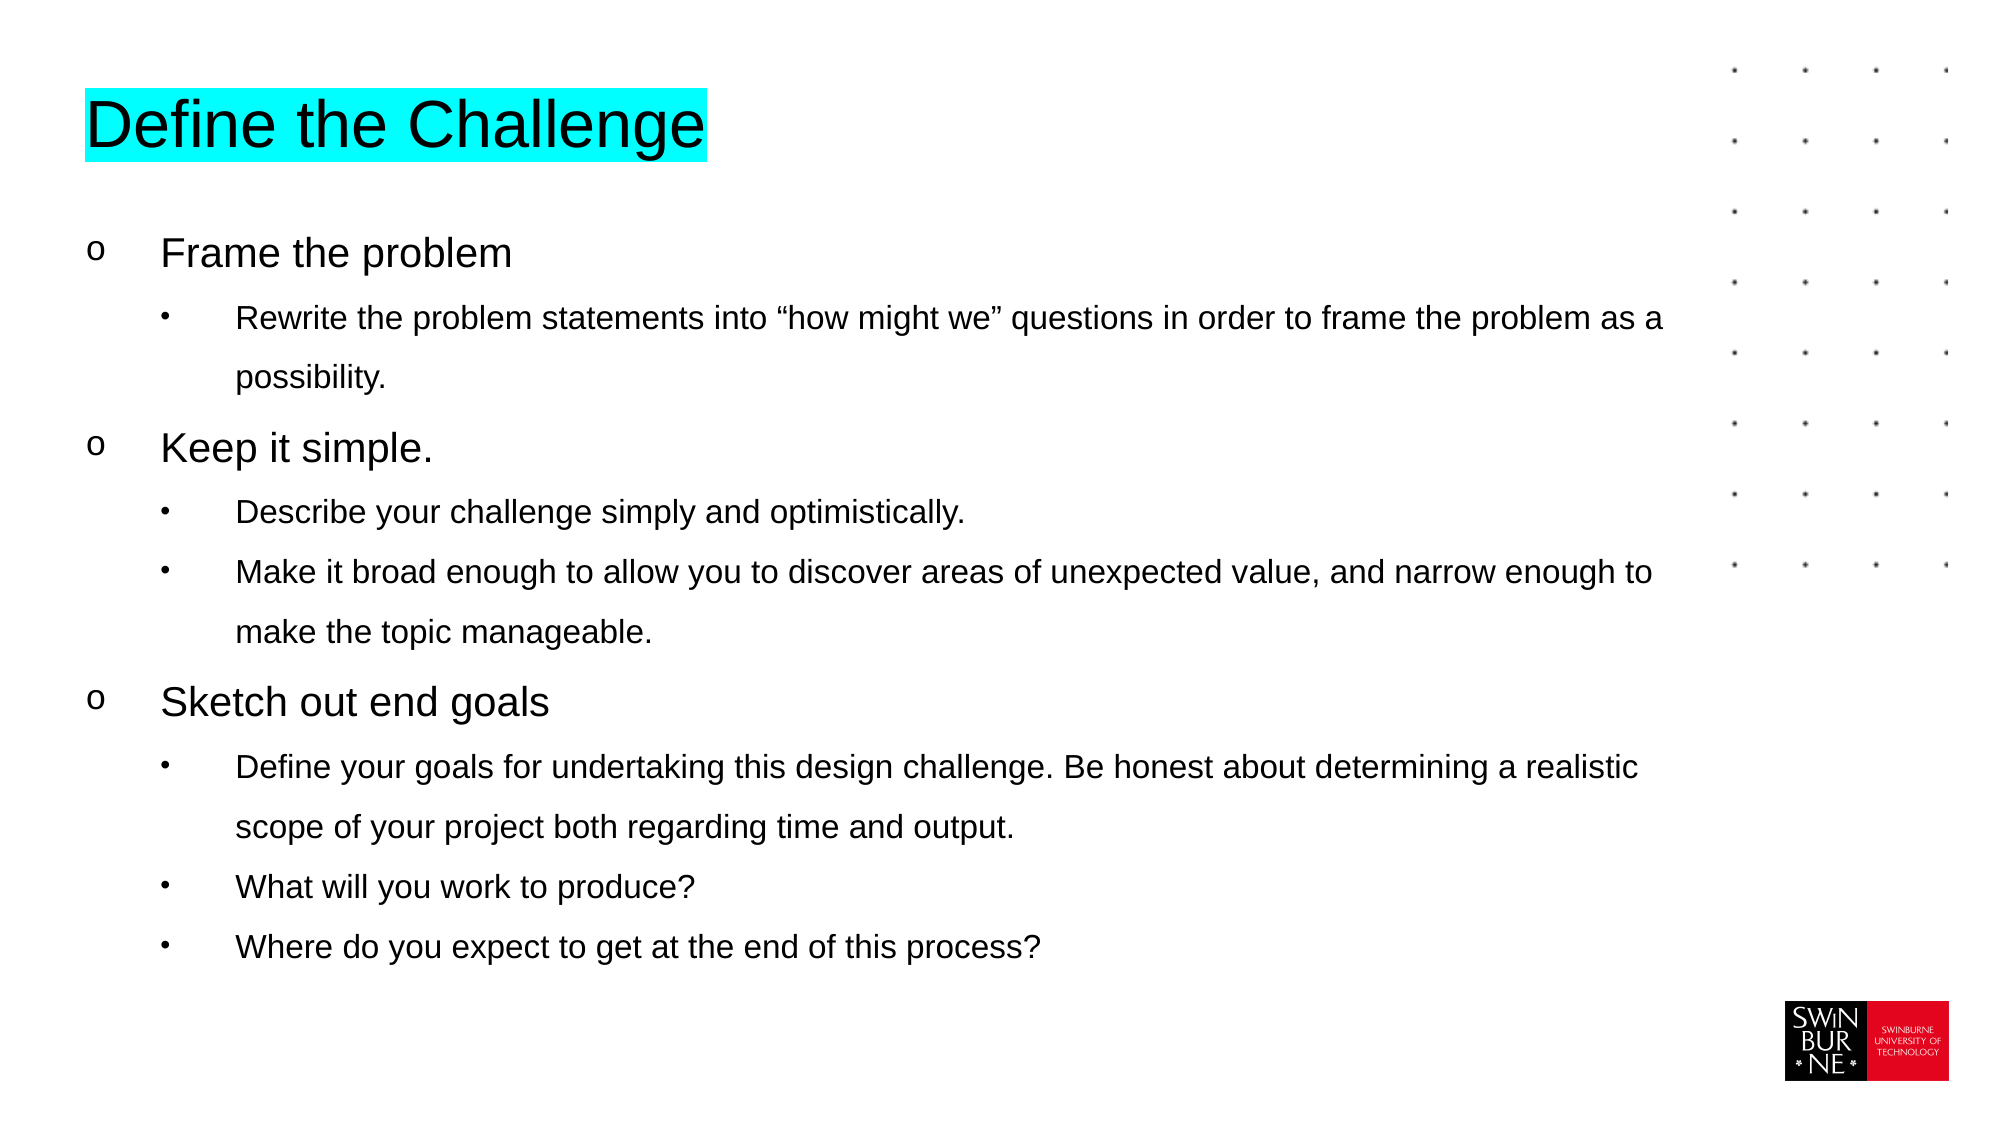

# Define the Challenge
Frame the problem
Rewrite the problem statements into “how might we” questions in order to frame the problem as a possibility.
Keep it simple.
Describe your challenge simply and optimistically.
Make it broad enough to allow you to discover areas of unexpected value, and narrow enough to make the topic manageable.
Sketch out end goals
Define your goals for undertaking this design challenge. Be honest about determining a realistic scope of your project both regarding time and output.
What will you work to produce?
Where do you expect to get at the end of this process?